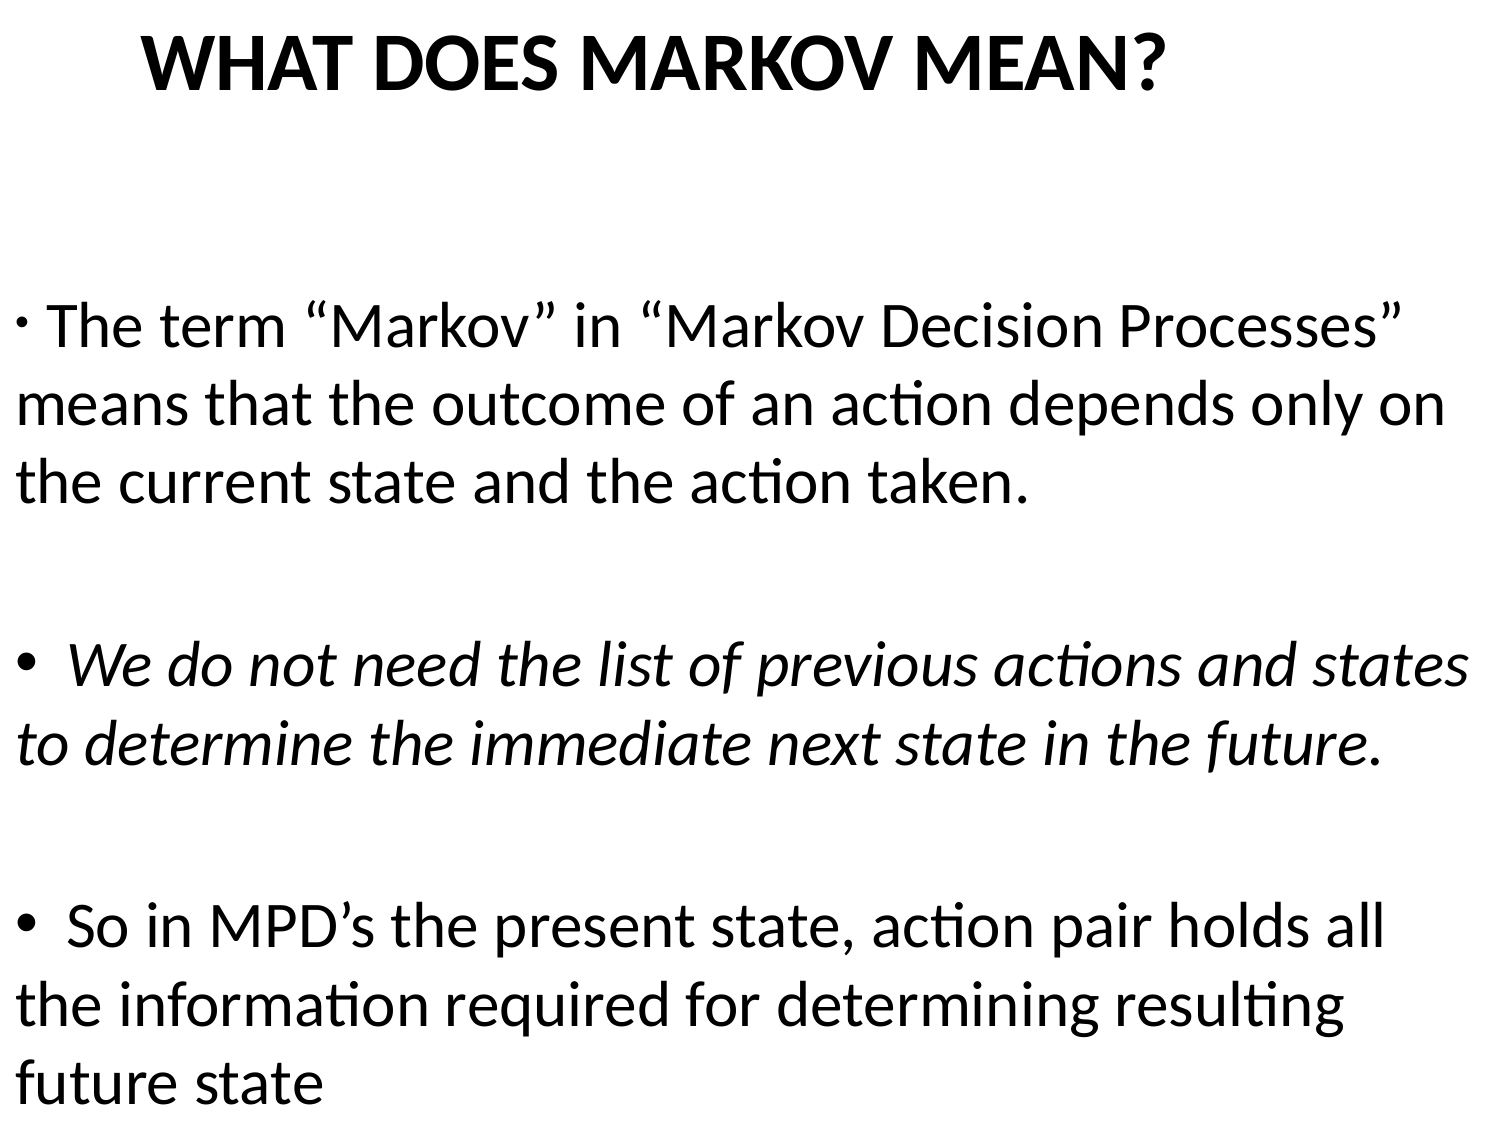

# what does Markov mean?
  The term “Markov” in “Markov Decision Processes”  means that the outcome of an action depends only on the current state and the action taken.

  We do not need the list of previous actions and states to determine the immediate next state in the future.

  So in MPD’s the present state, action pair holds all the information required for determining resulting future state